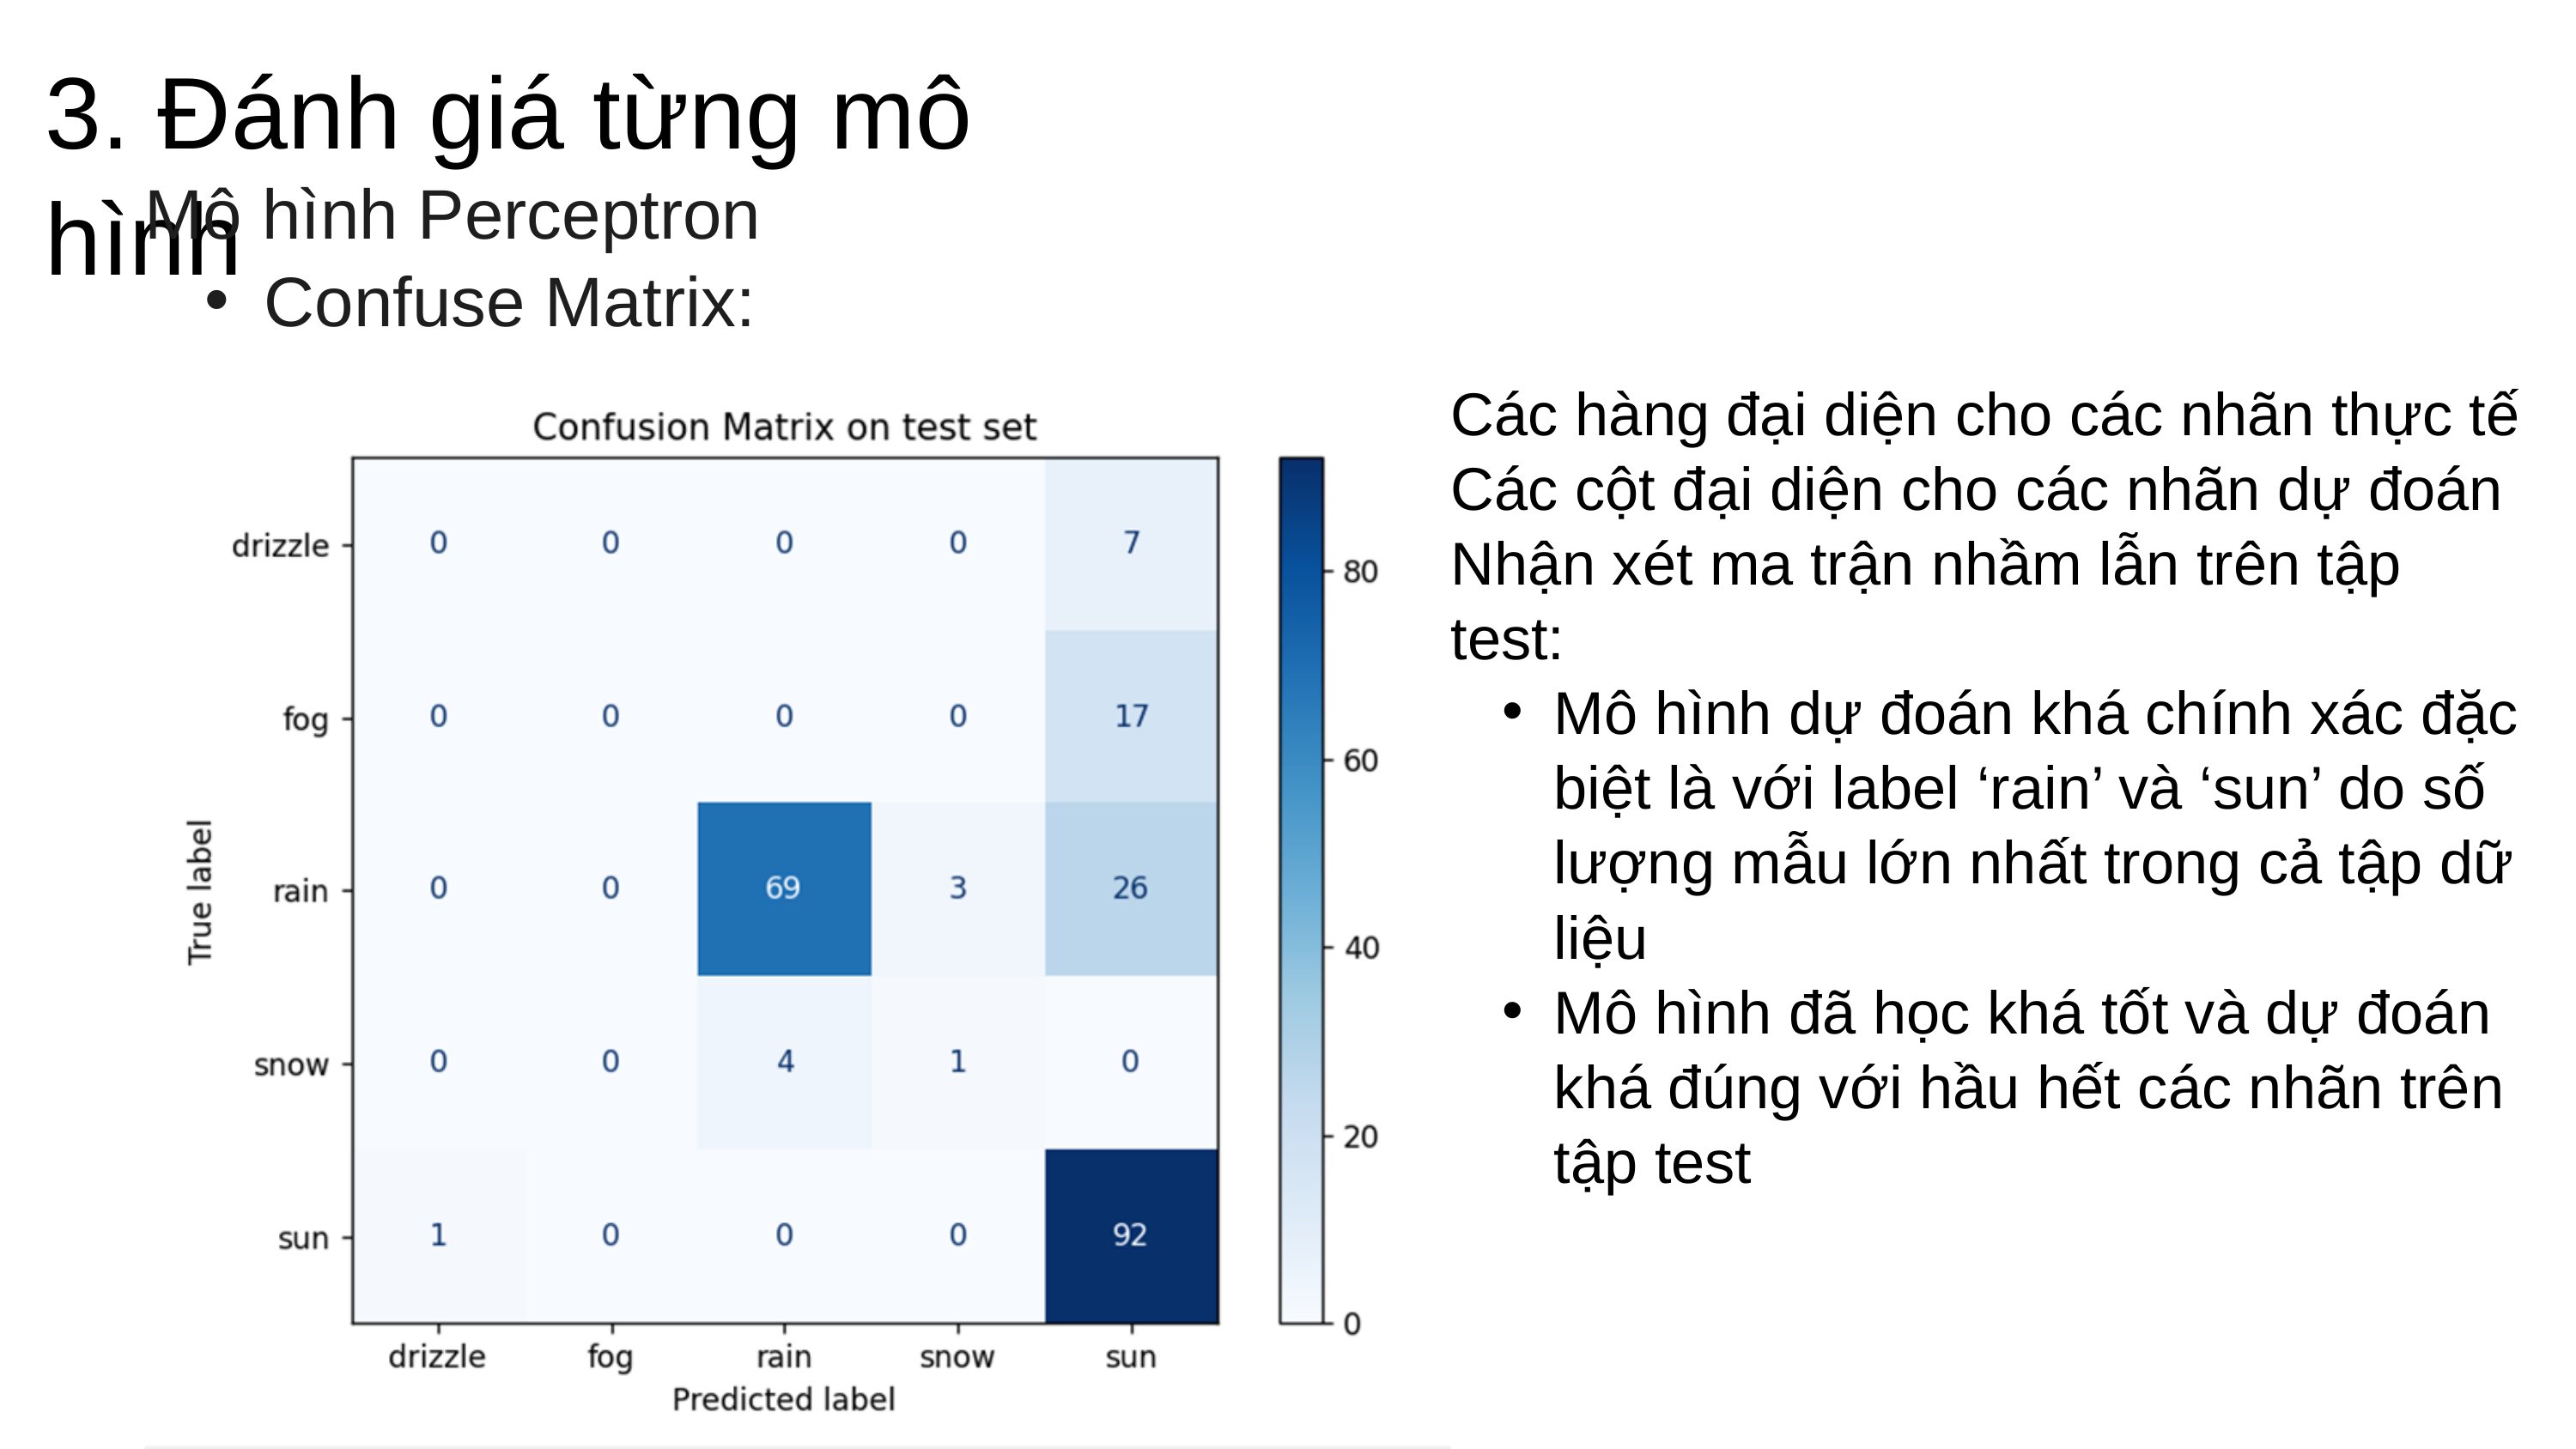

3. Đánh giá từng mô hình
Mô hình Perceptron
Confuse Matrix:

Các hàng đại diện cho các nhãn thực tế
Các cột đại diện cho các nhãn dự đoán
Nhận xét ma trận nhầm lẫn trên tập test:
Mô hình dự đoán khá chính xác đặc biệt là với label ‘rain’ và ‘sun’ do số lượng mẫu lớn nhất trong cả tập dữ liệu
Mô hình đã học khá tốt và dự đoán khá đúng với hầu hết các nhãn trên tập test